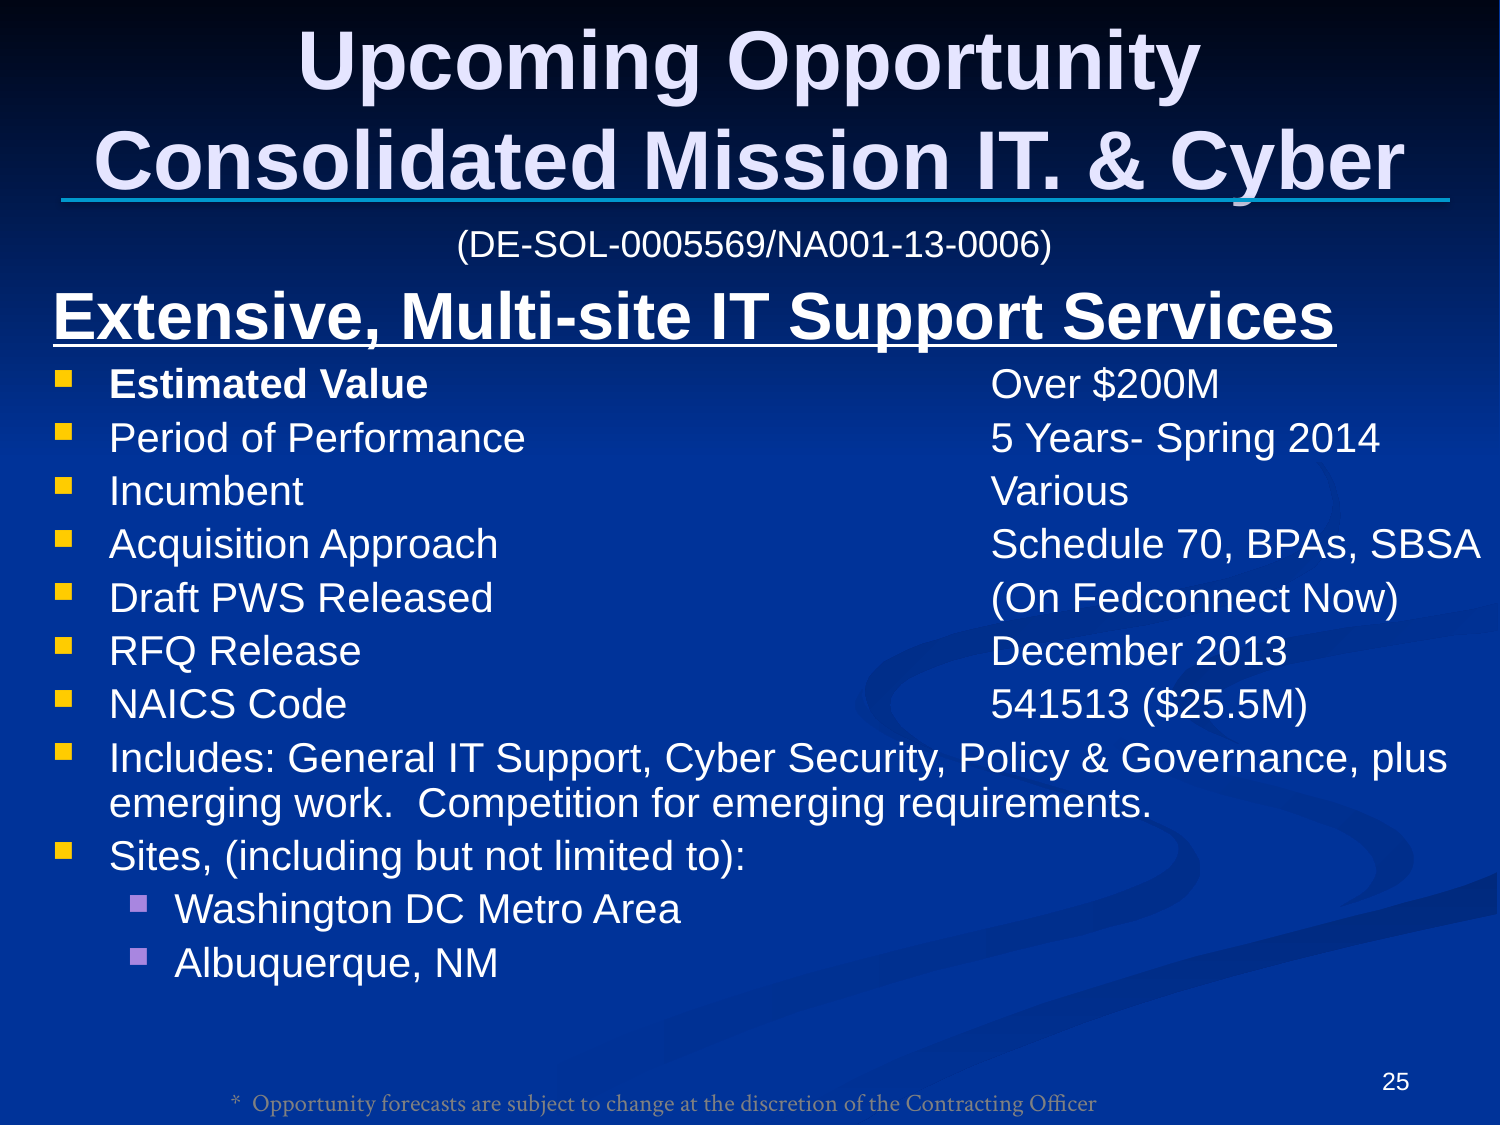

# Upcoming Opportunity Consolidated Mission IT. & Cyber
(DE-SOL-0005569/NA001-13-0006)
Extensive, Multi-site IT Support Services
Estimated Value	Over $200M
Period of Performance	5 Years- Spring 2014
Incumbent	Various
Acquisition Approach	Schedule 70, BPAs, SBSA
Draft PWS Released	(On Fedconnect Now)
RFQ Release	December 2013
NAICS Code	541513 ($25.5M)
Includes: General IT Support, Cyber Security, Policy & Governance, plus emerging work.  Competition for emerging requirements.
Sites, (including but not limited to):
Washington DC Metro Area
Albuquerque, NM
25
*  Opportunity forecasts are subject to change at the discretion of the Contracting Officer